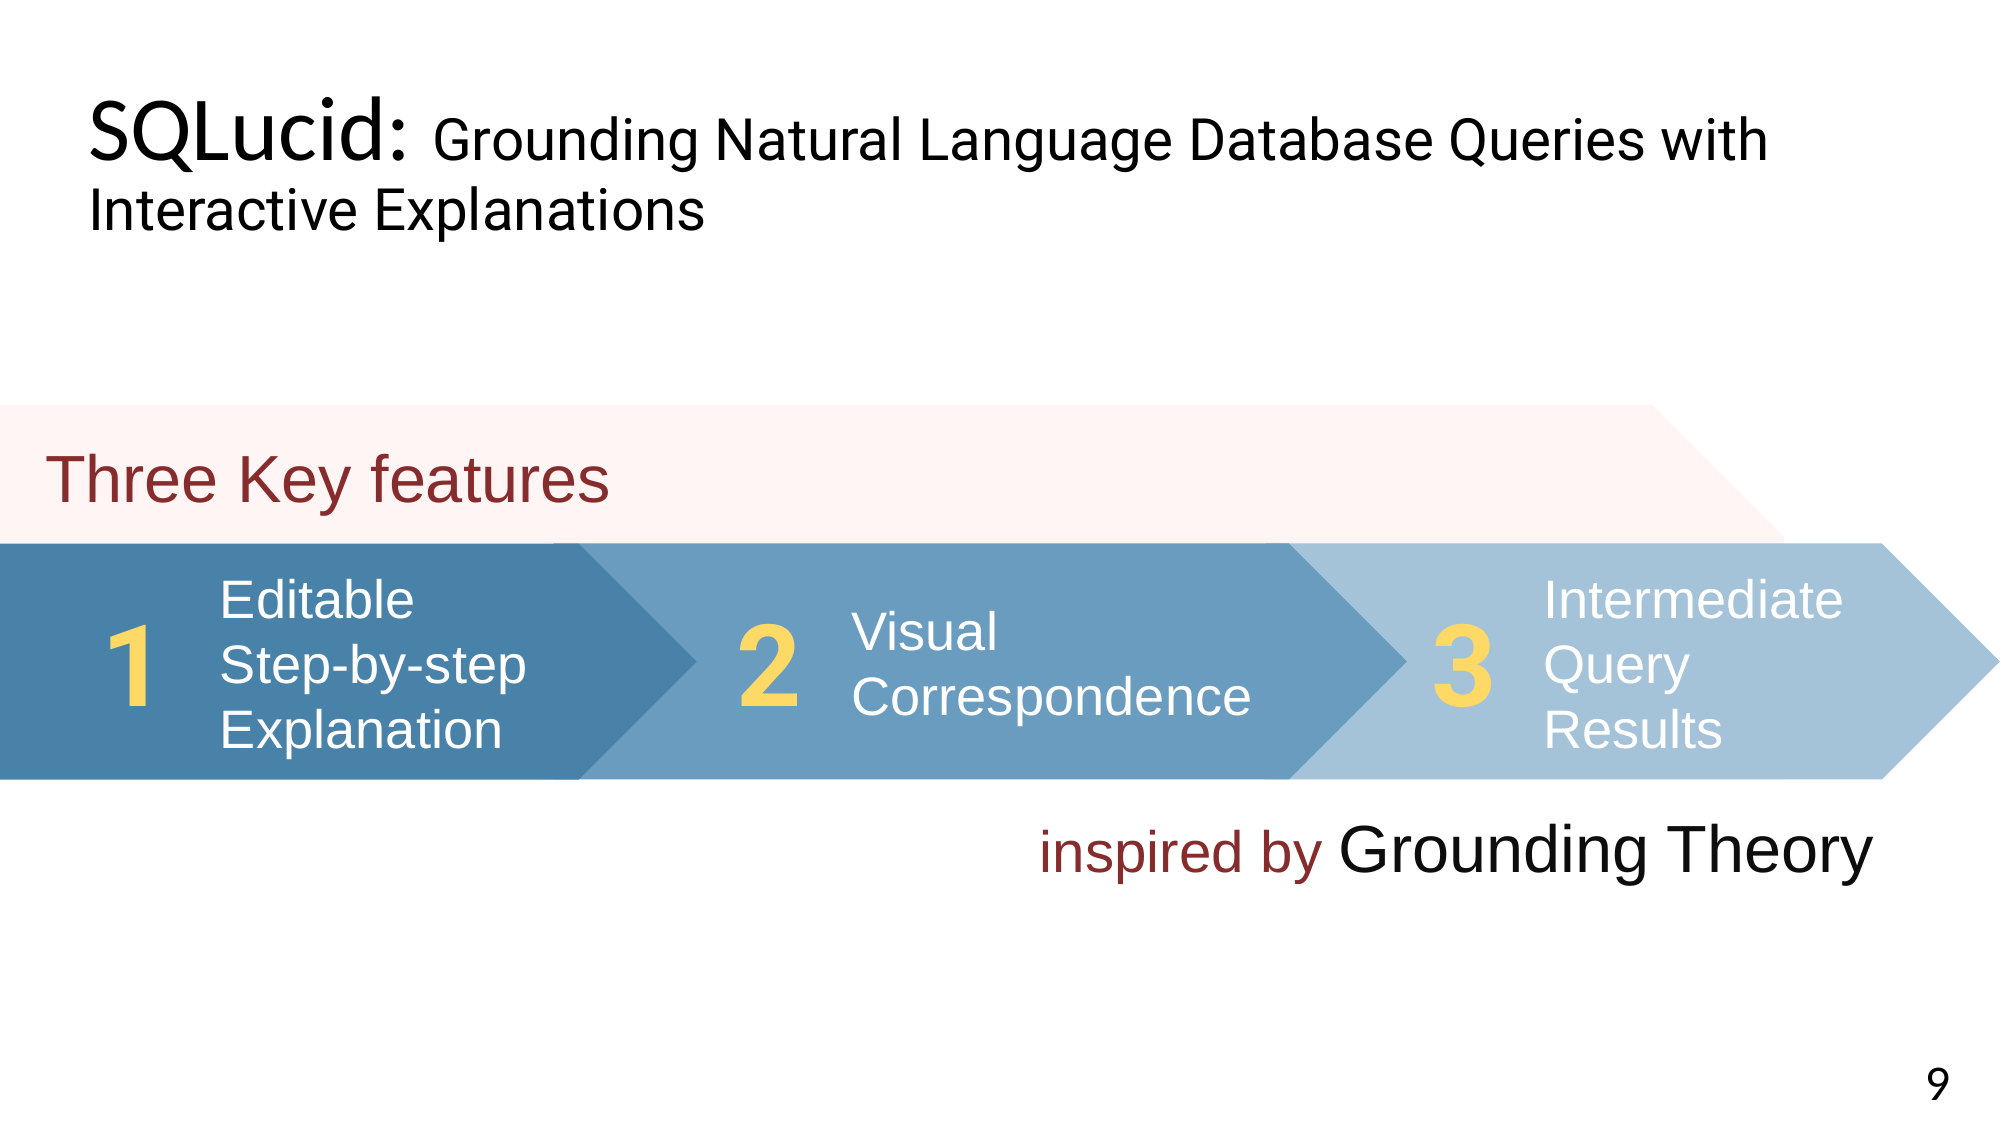

# SQLucid: Grounding Natural Language Database Queries with Interactive Explanations

Three Key features

inspired by Grounding Theory
Intermediate Query Results
3
Visual Correspondence
2
Editable
Step-by-step Explanation
1
9